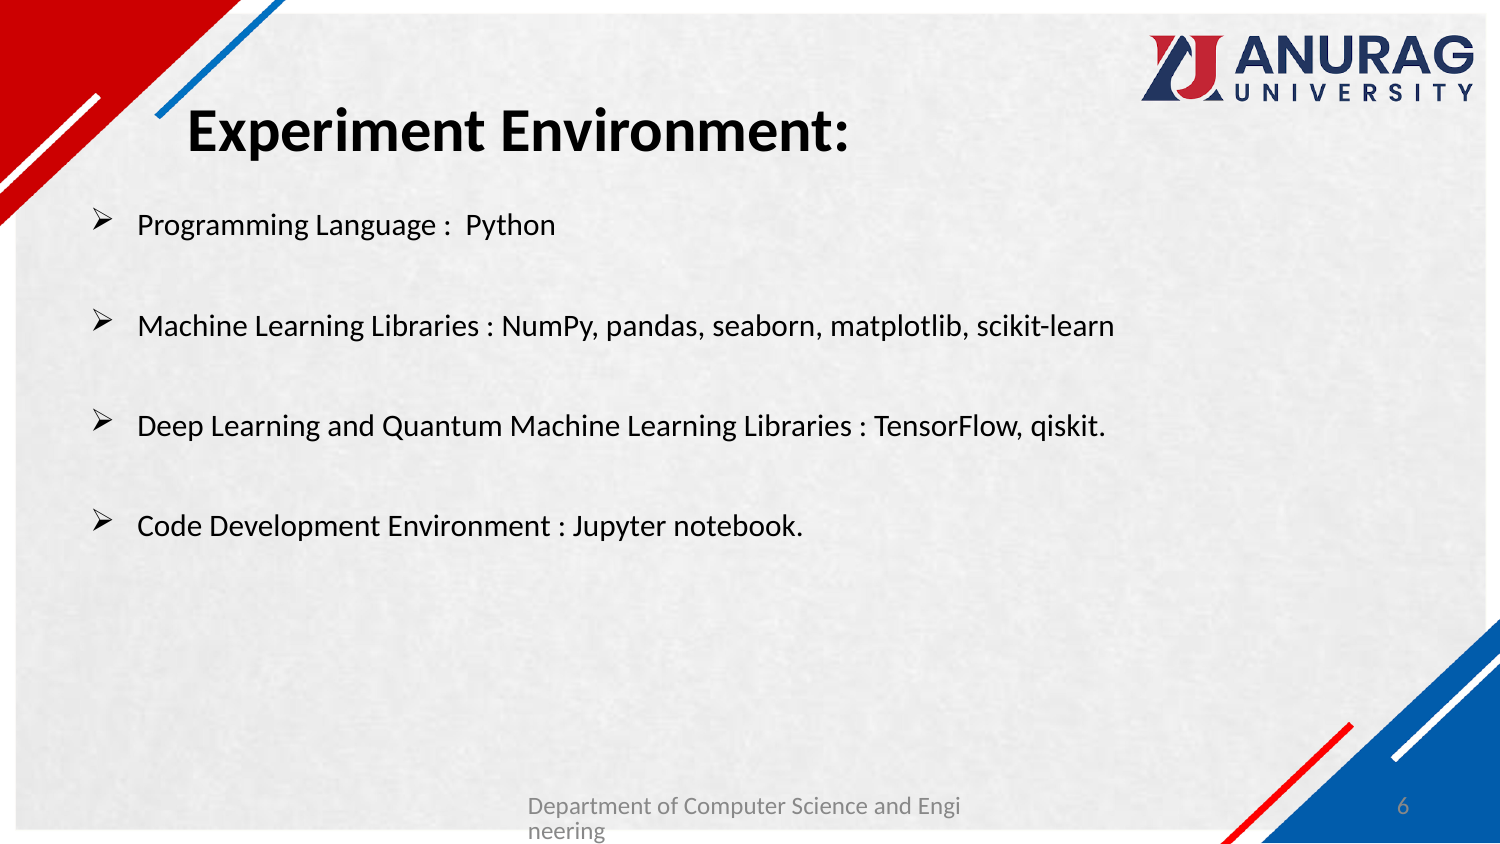

# Experiment Environment:
Programming Language :  Python
Machine Learning Libraries : NumPy, pandas, seaborn, matplotlib, scikit-learn
Deep Learning and Quantum Machine Learning Libraries : TensorFlow, qiskit.
Code Development Environment : Jupyter notebook.

Department of Computer Science and Engineering
6